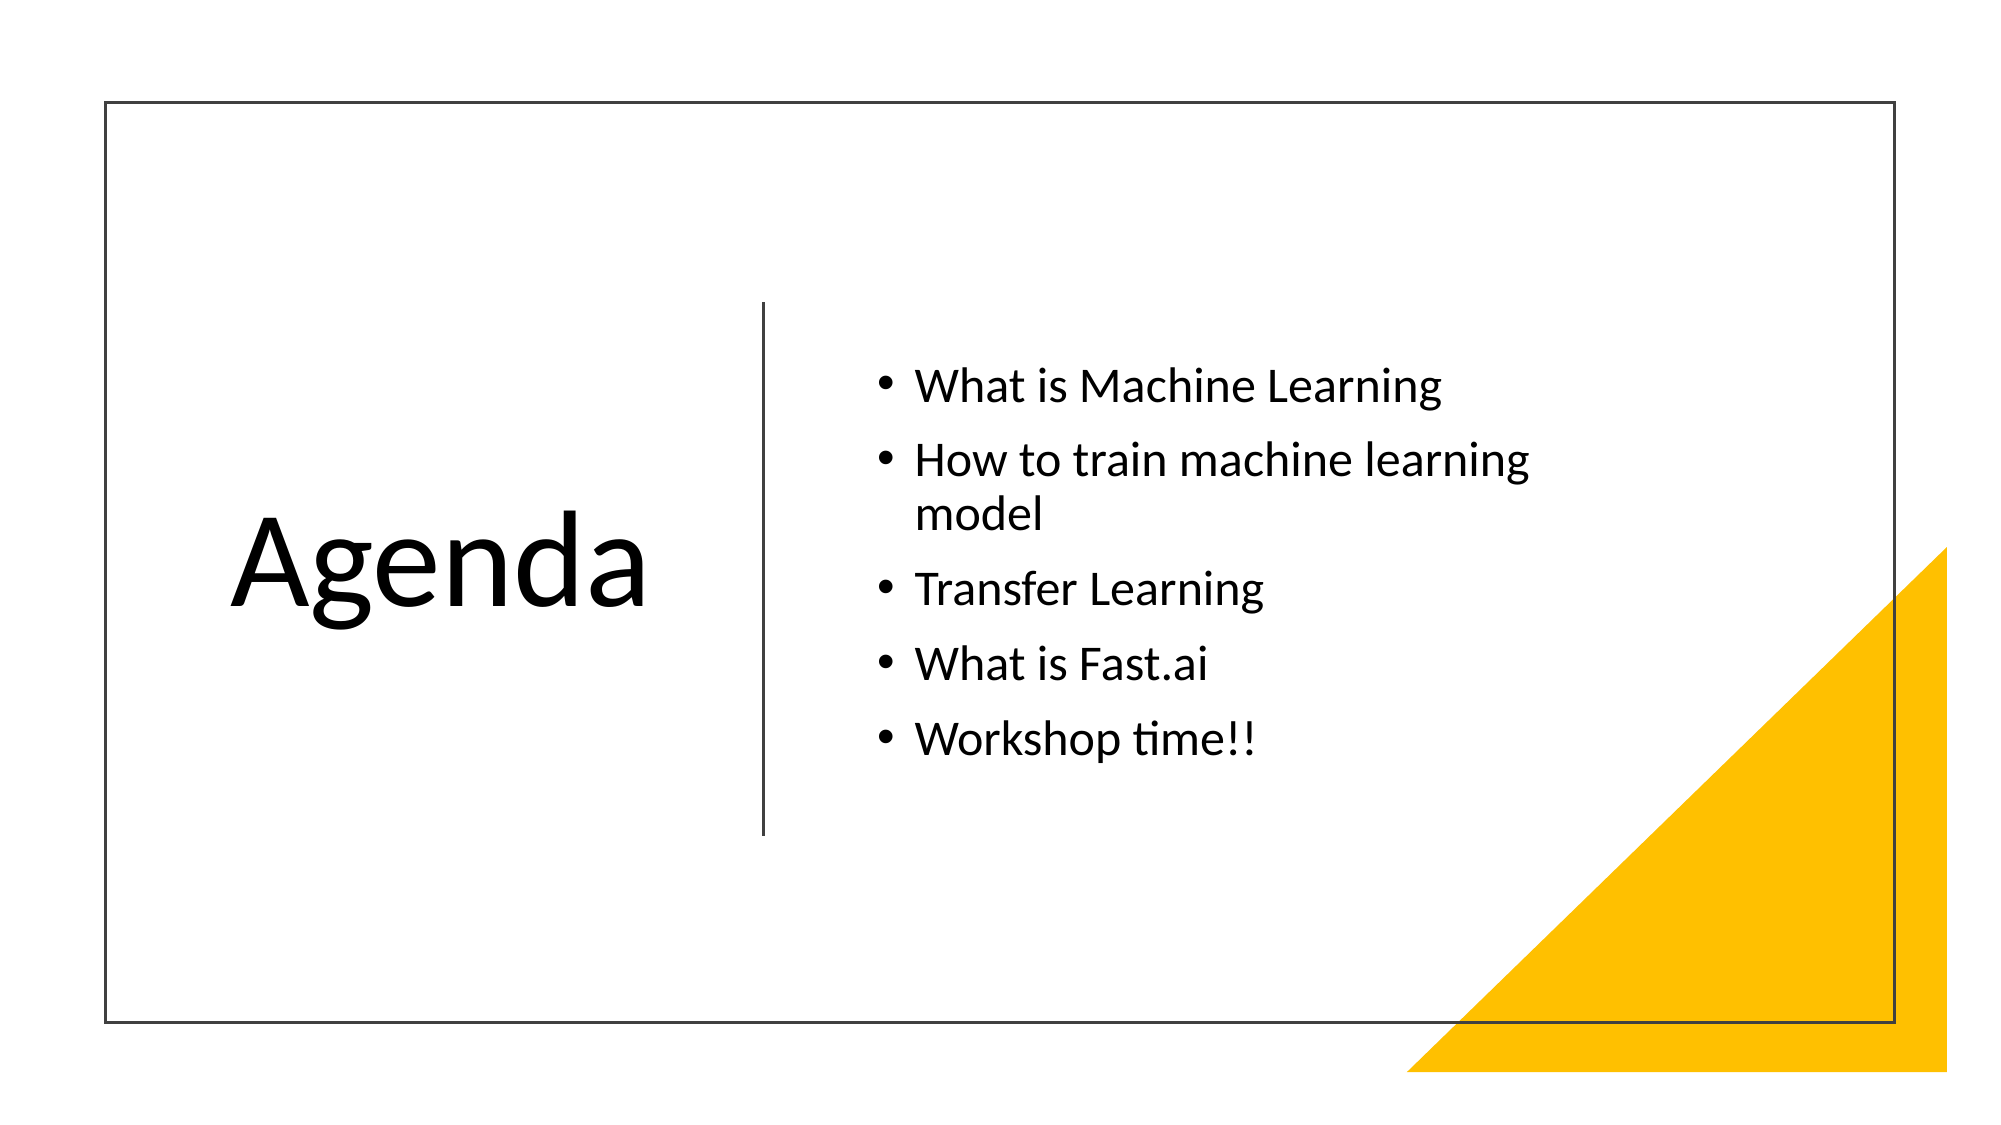

# Agenda
What is Machine Learning
How to train machine learning model
Transfer Learning
What is Fast.ai
Workshop time!!